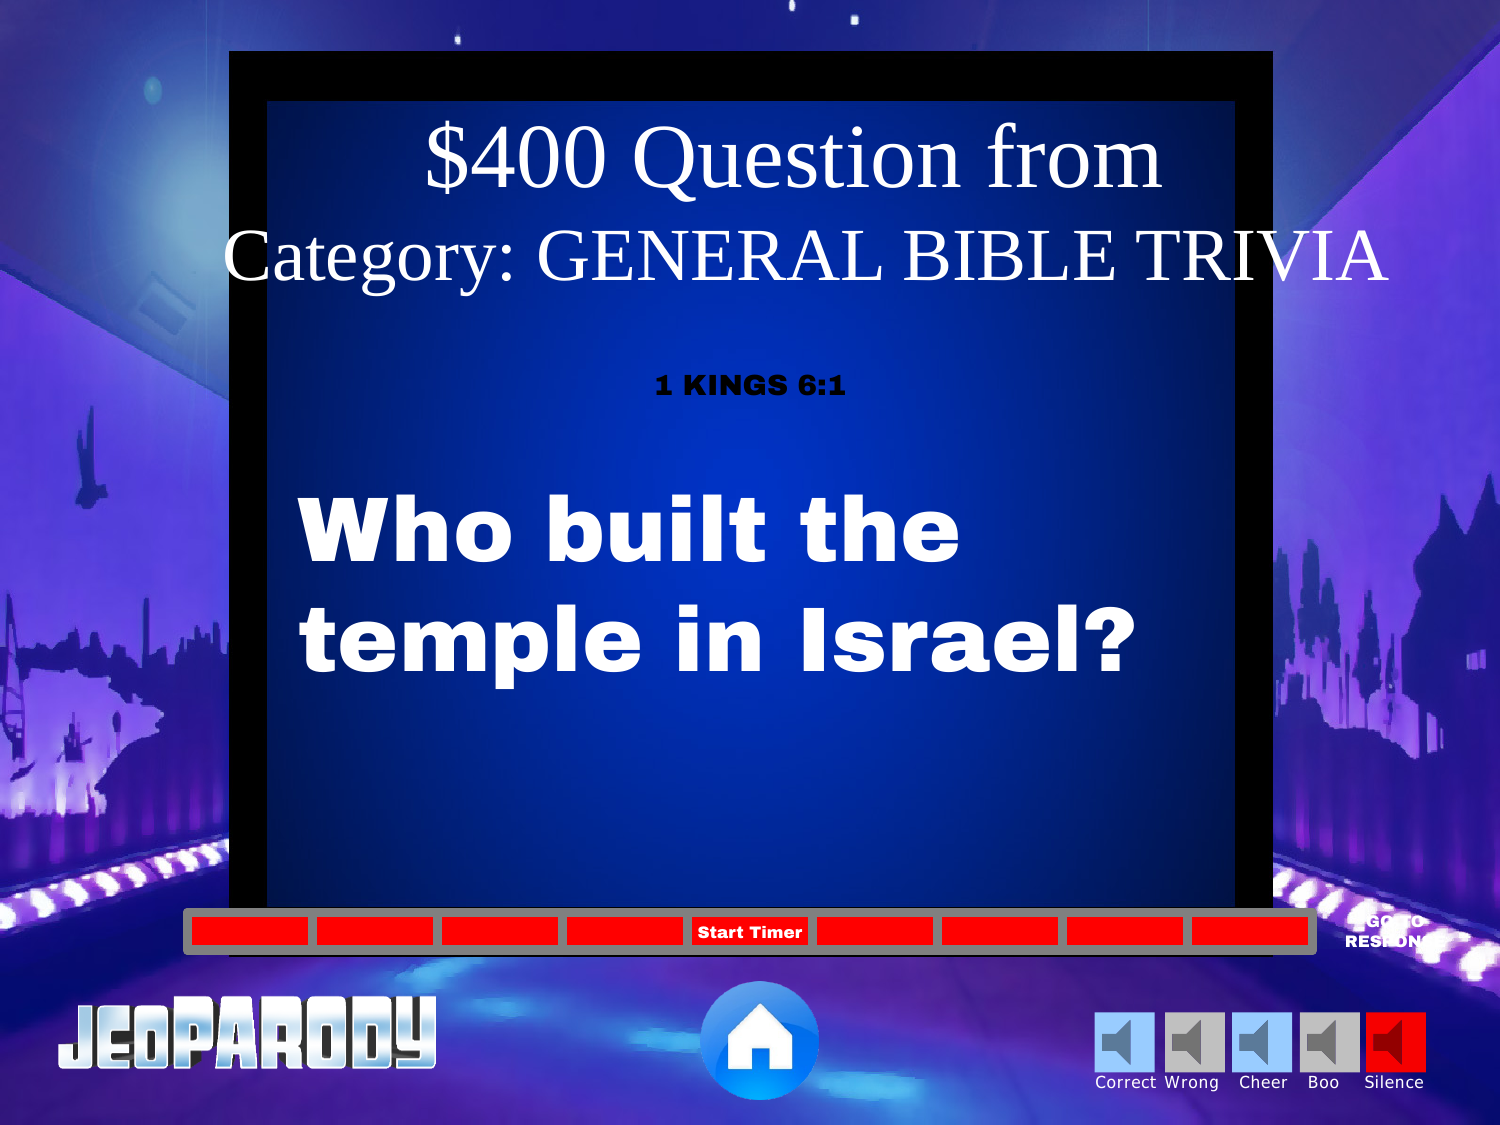

$400 Question from
Category: GENERAL BIBLE TRIVIA
1 KINGS 6:1
Who built the temple in Israel?